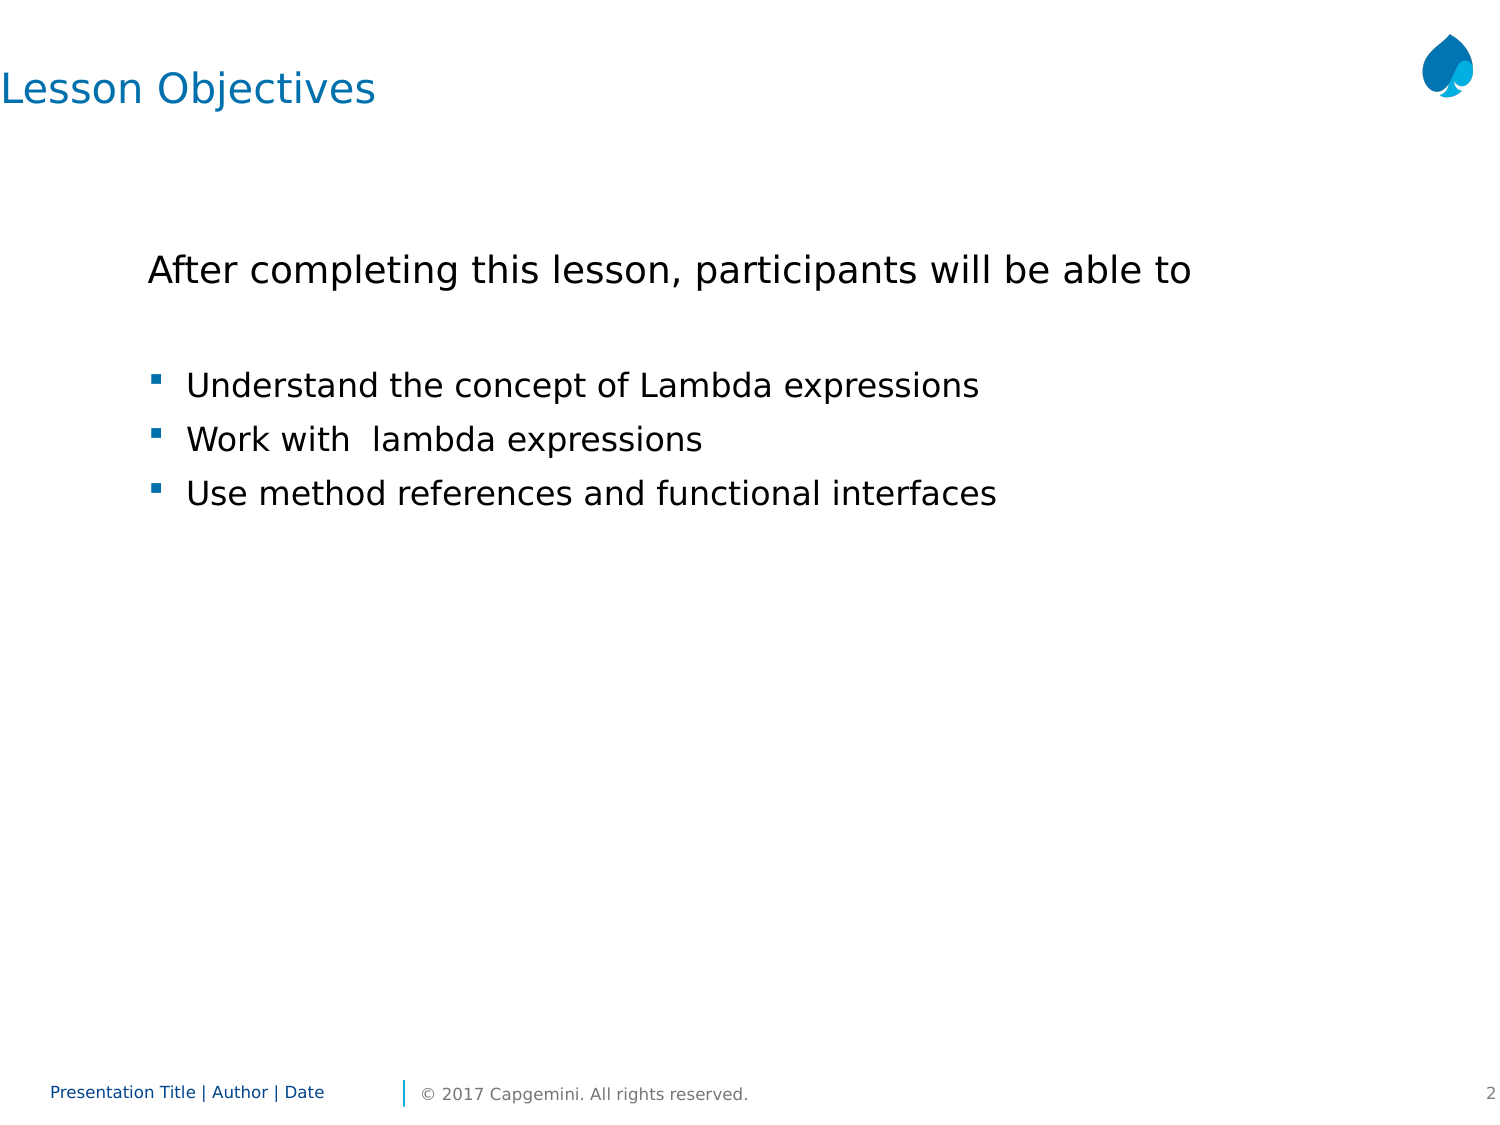

Lesson Objectives
After completing this lesson, participants will be able to

Understand the concept of Lambda expressions
Work with  lambda expressions
Use method references and functional interfaces